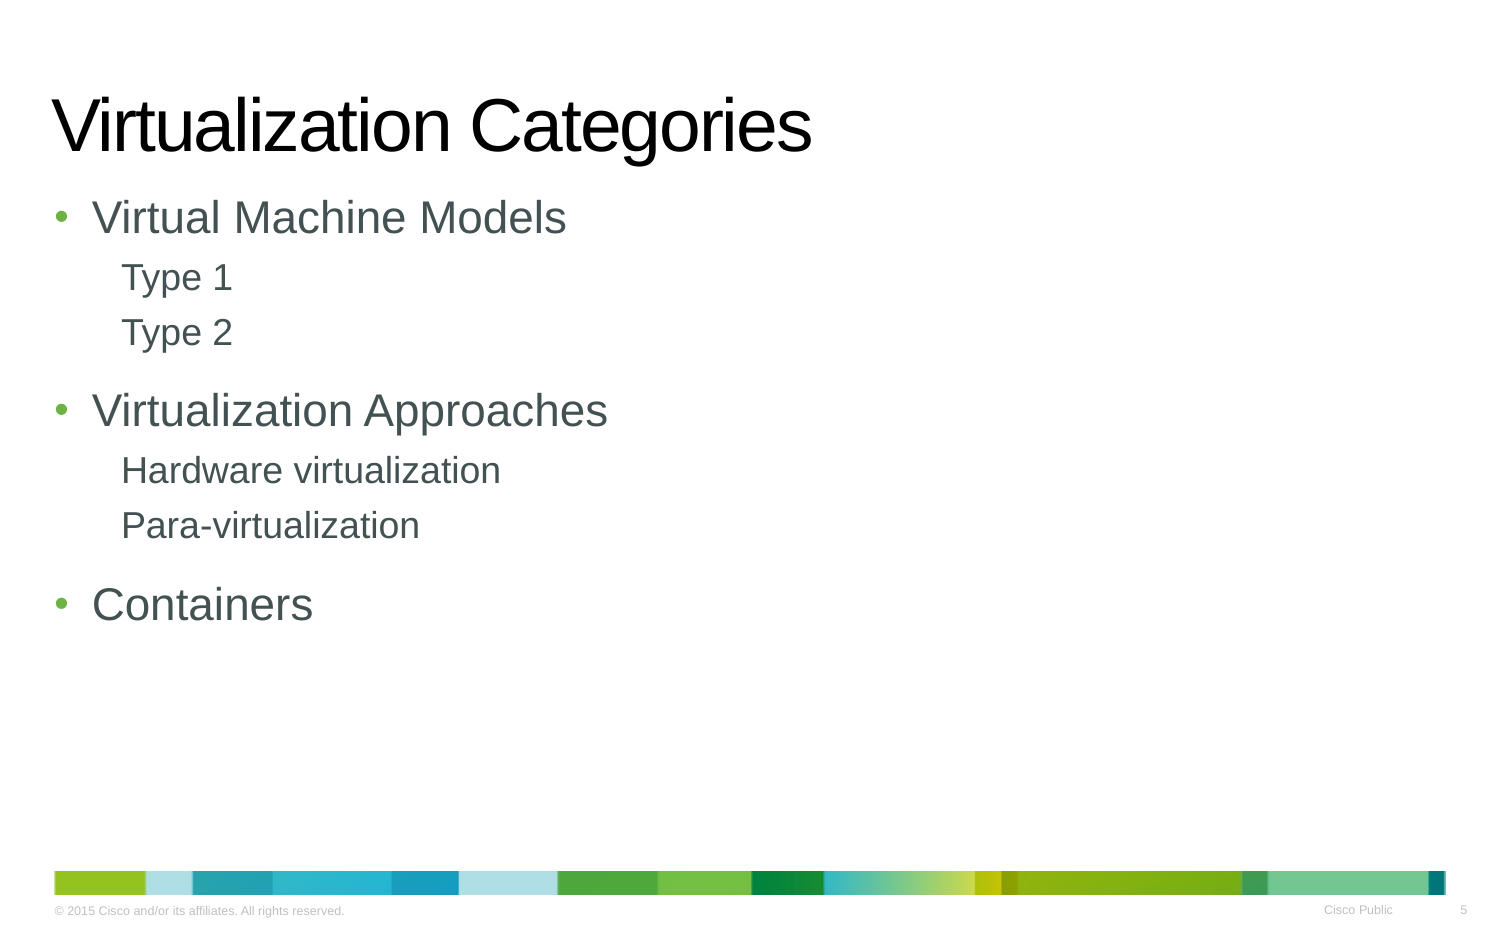

# Virtualization Categories
Virtual Machine Models
Type 1
Type 2
Virtualization Approaches
Hardware virtualization
Para-virtualization
Containers